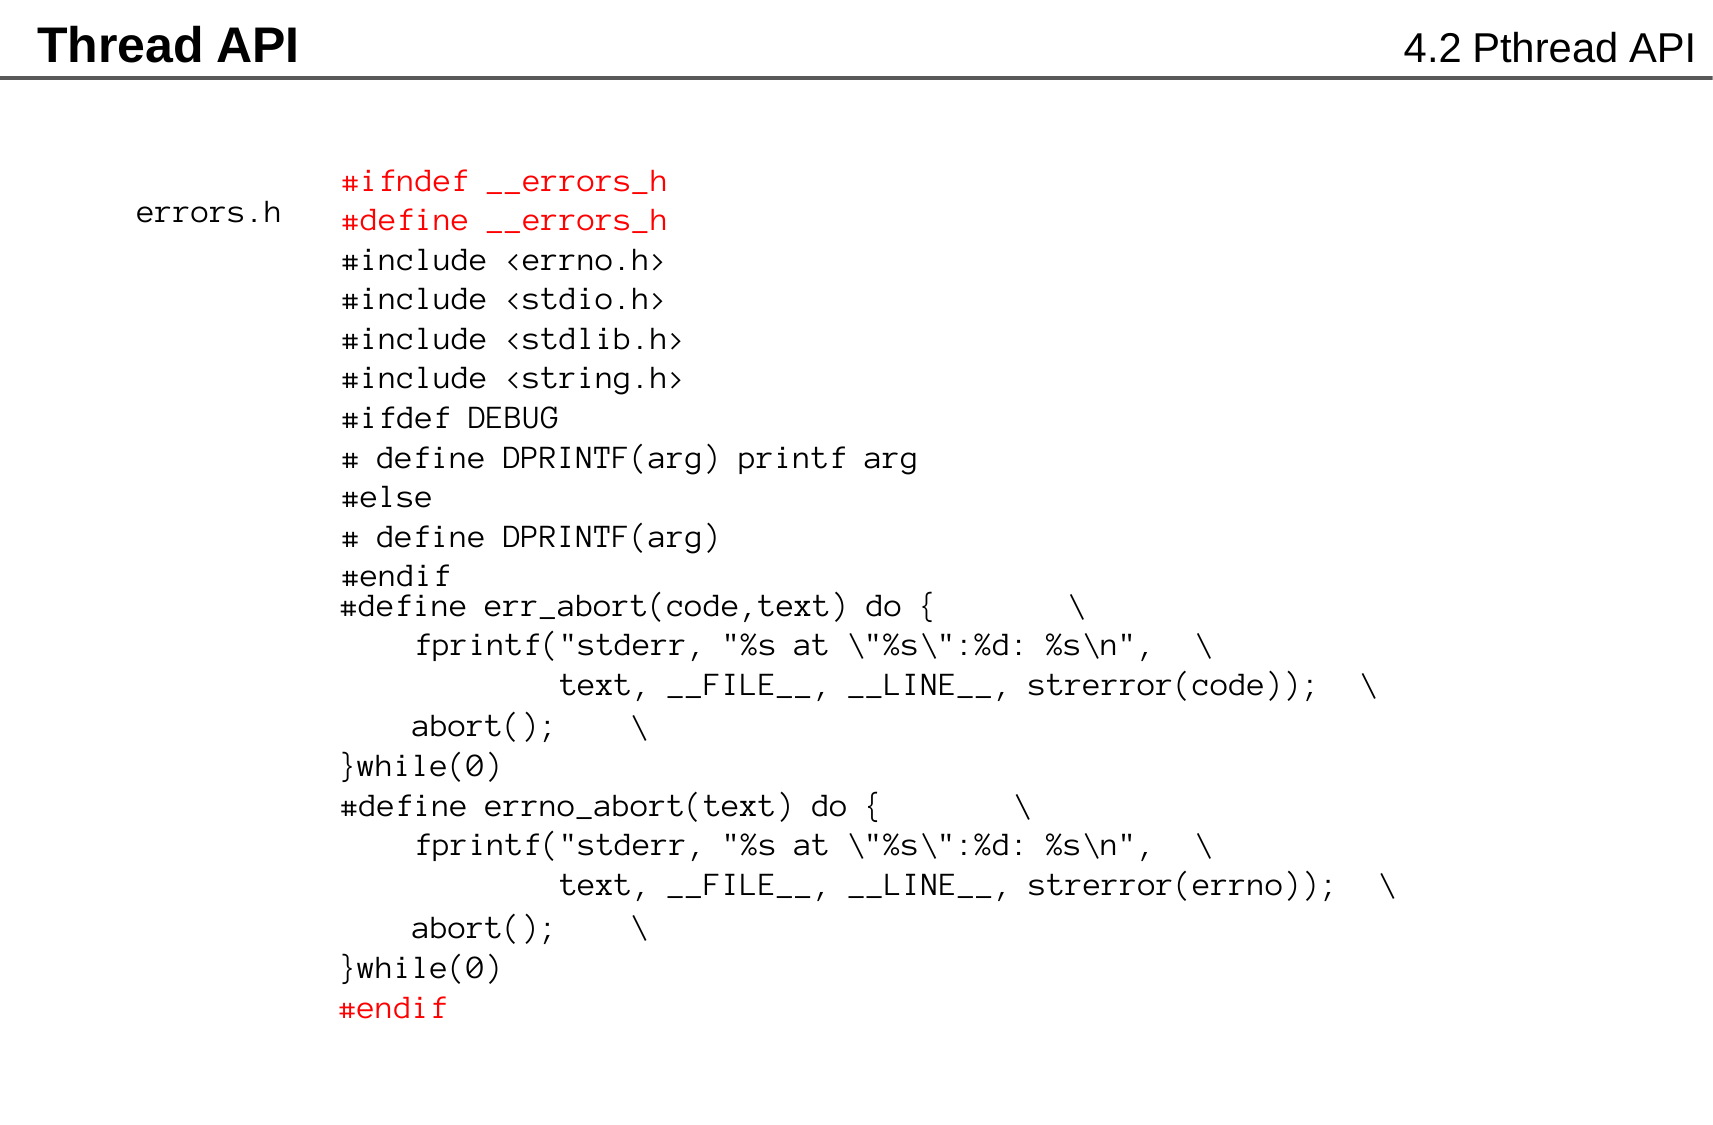

Thread API
4.2 Pthread API

#ifndef  __errors_h
#define  __errors_h
#include  <errno.h>
#include  <stdio.h>
#include  <stdlib.h>
#include  <string.h>
#ifdef  DEBUG
#  define  DPRINTF(arg)  printf  arg
#else
#  define  DPRINTF(arg)
#endif
errors.h
#define  err_abort(code,text)  do  {
\
fprintf("stderr,  "%s  at  \"%s\":%d:  %s\n",
\
text,  __FILE__,  __LINE__,  strerror(code));
\
	abort();
}while(0)
\
#define  errno_abort(text)  do  {
\
fprintf("stderr,  "%s  at  \"%s\":%d:  %s\n",
\
text,  __FILE__,  __LINE__,  strerror(errno));
\
\
	abort();
}while(0)
#endif